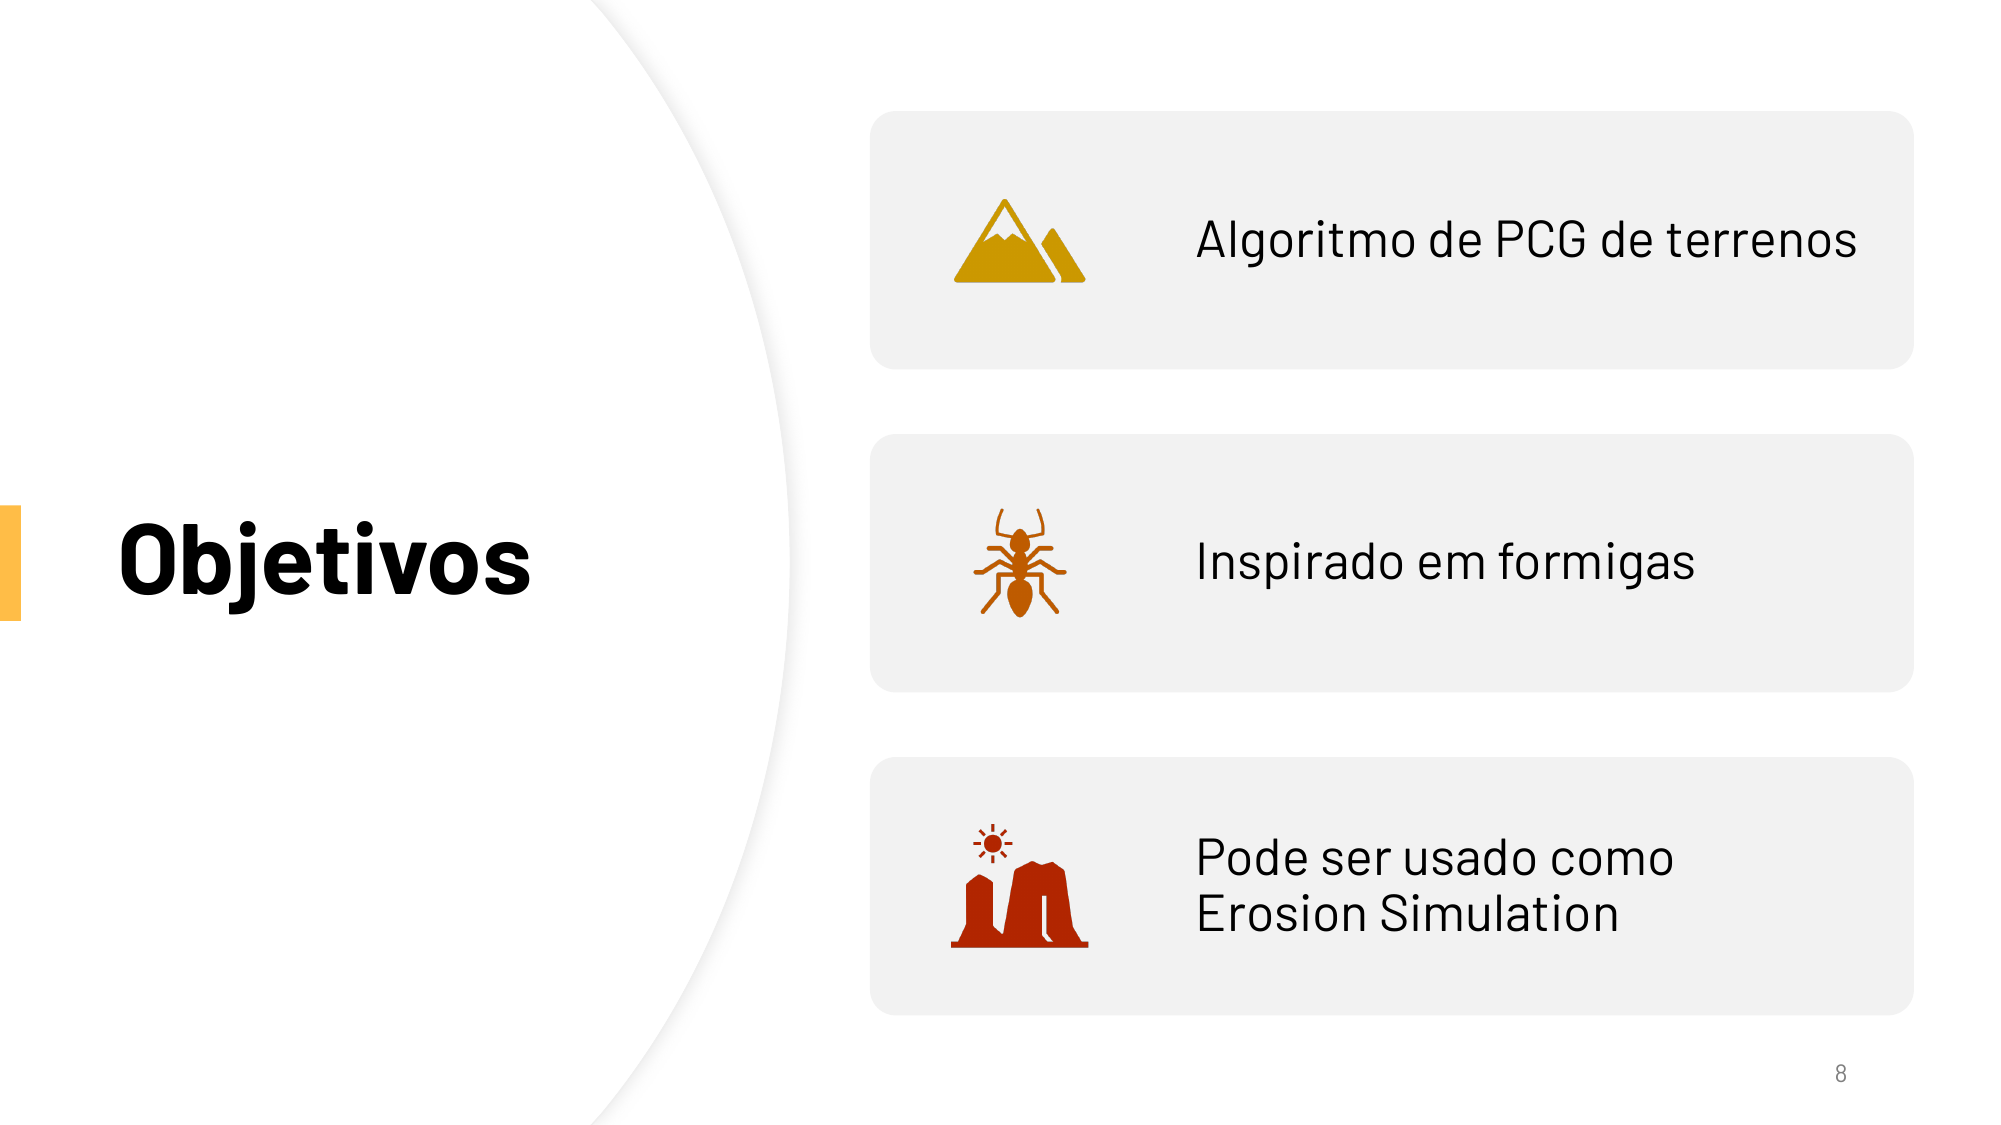

Algoritmo de PCG de terrenos
Inspirado em formigas
Pode ser usado como    Erosion Simulation
# Objetivos

8